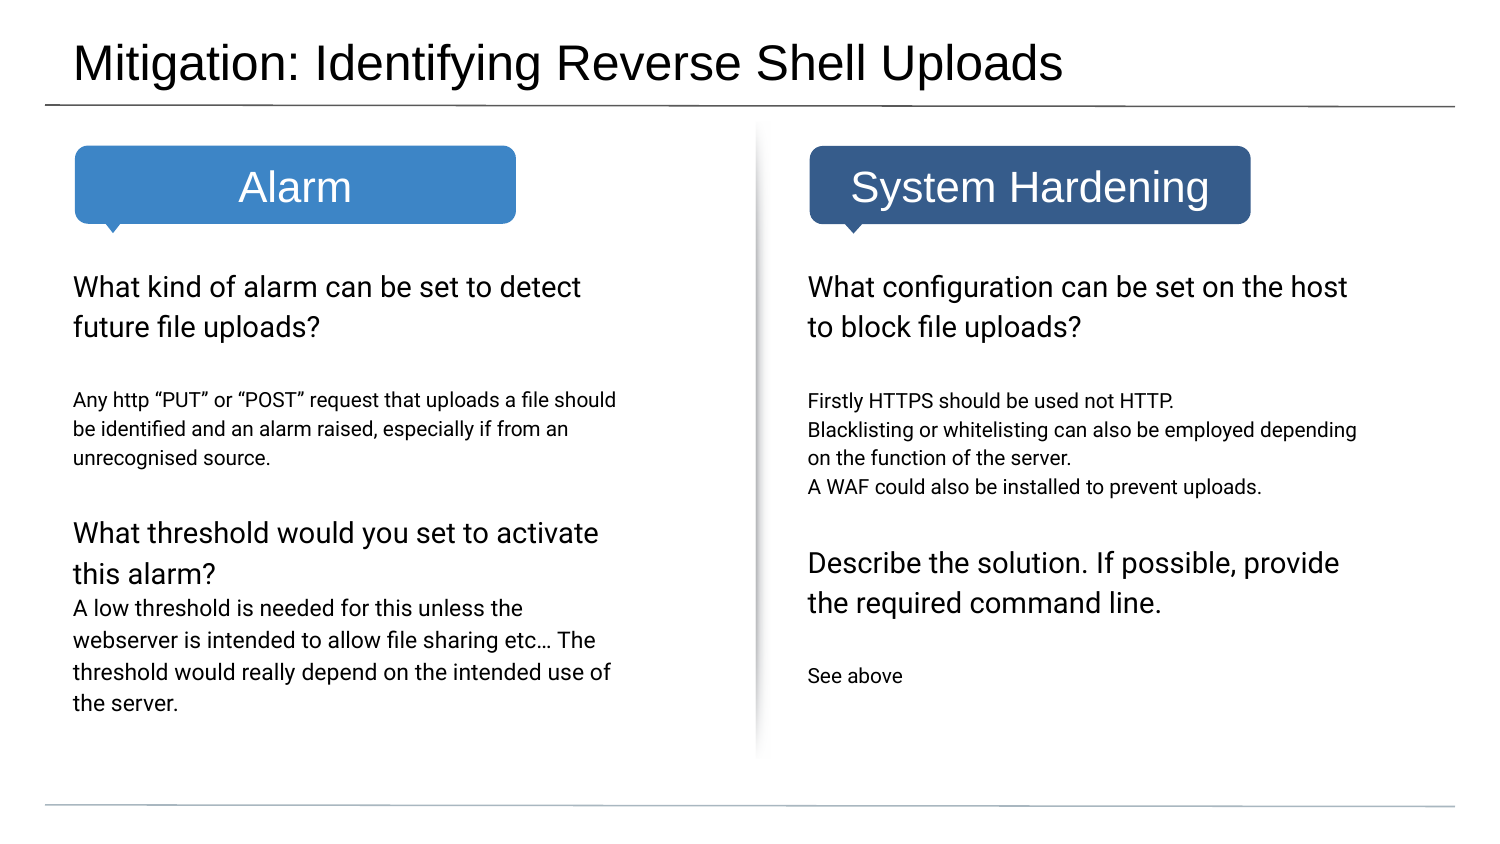

# Mitigation: Identifying Reverse Shell Uploads
What kind of alarm can be set to detect future file uploads?

Any http “PUT” or “POST” request that uploads a file should be identified and an alarm raised, especially if from an unrecognised source.

What threshold would you set to activate this alarm?
A low threshold is needed for this unless the webserver is intended to allow file sharing etc… The threshold would really depend on the intended use of the server.

What configuration can be set on the host to block file uploads?

Firstly HTTPS should be used not HTTP.
Blacklisting or whitelisting can also be employed depending on the function of the server.
A WAF could also be installed to prevent uploads.

Describe the solution. If possible, provide the required command line.

See above